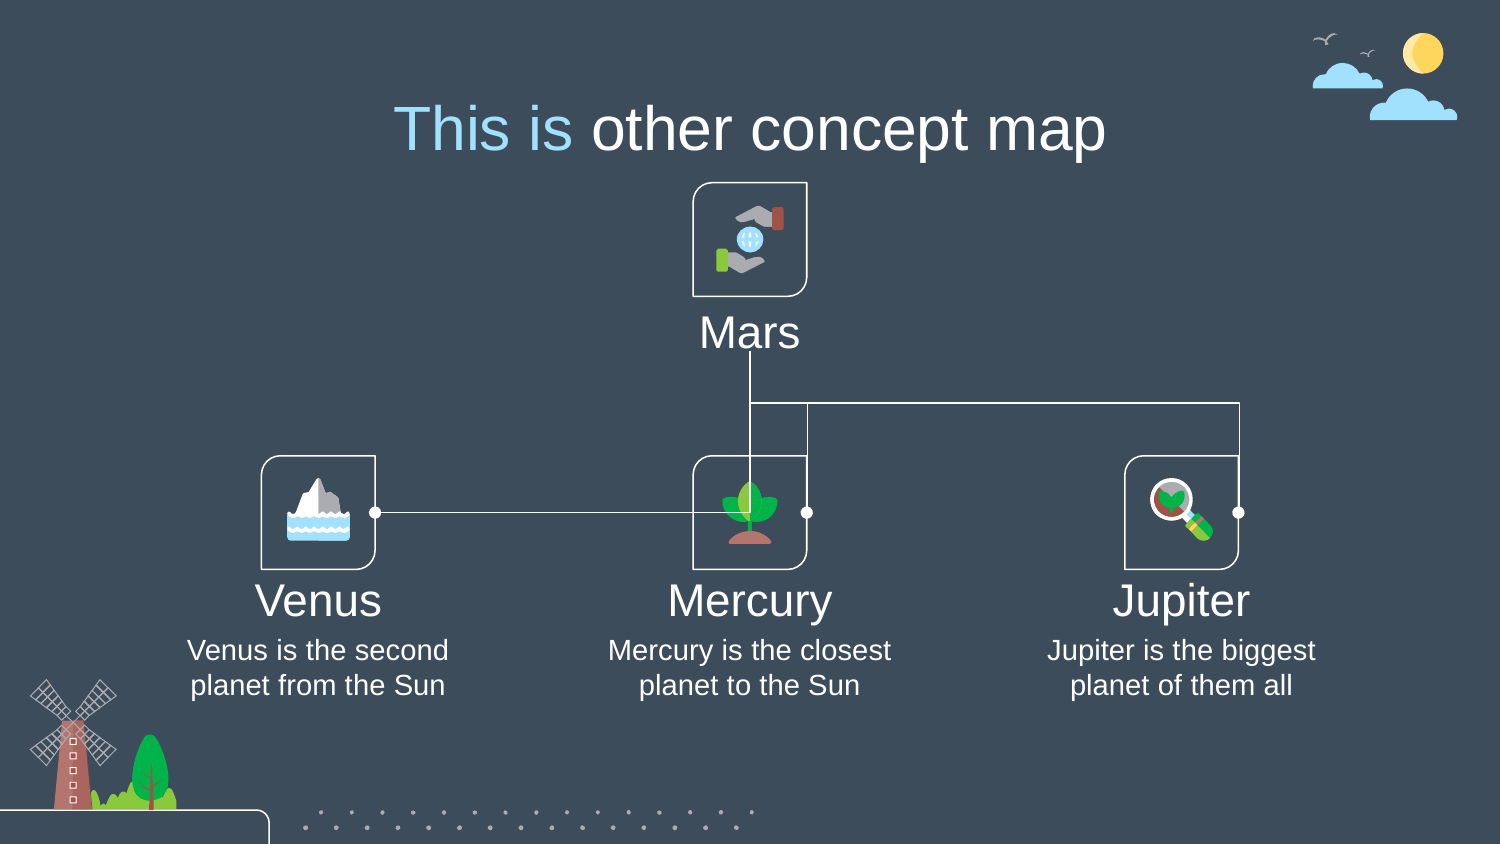

# This is other concept map

Mars

Venus
Mercury
Jupiter
Venus is the second planet from the Sun
Mercury is the closest planet to the Sun
Jupiter is the biggest planet of them all